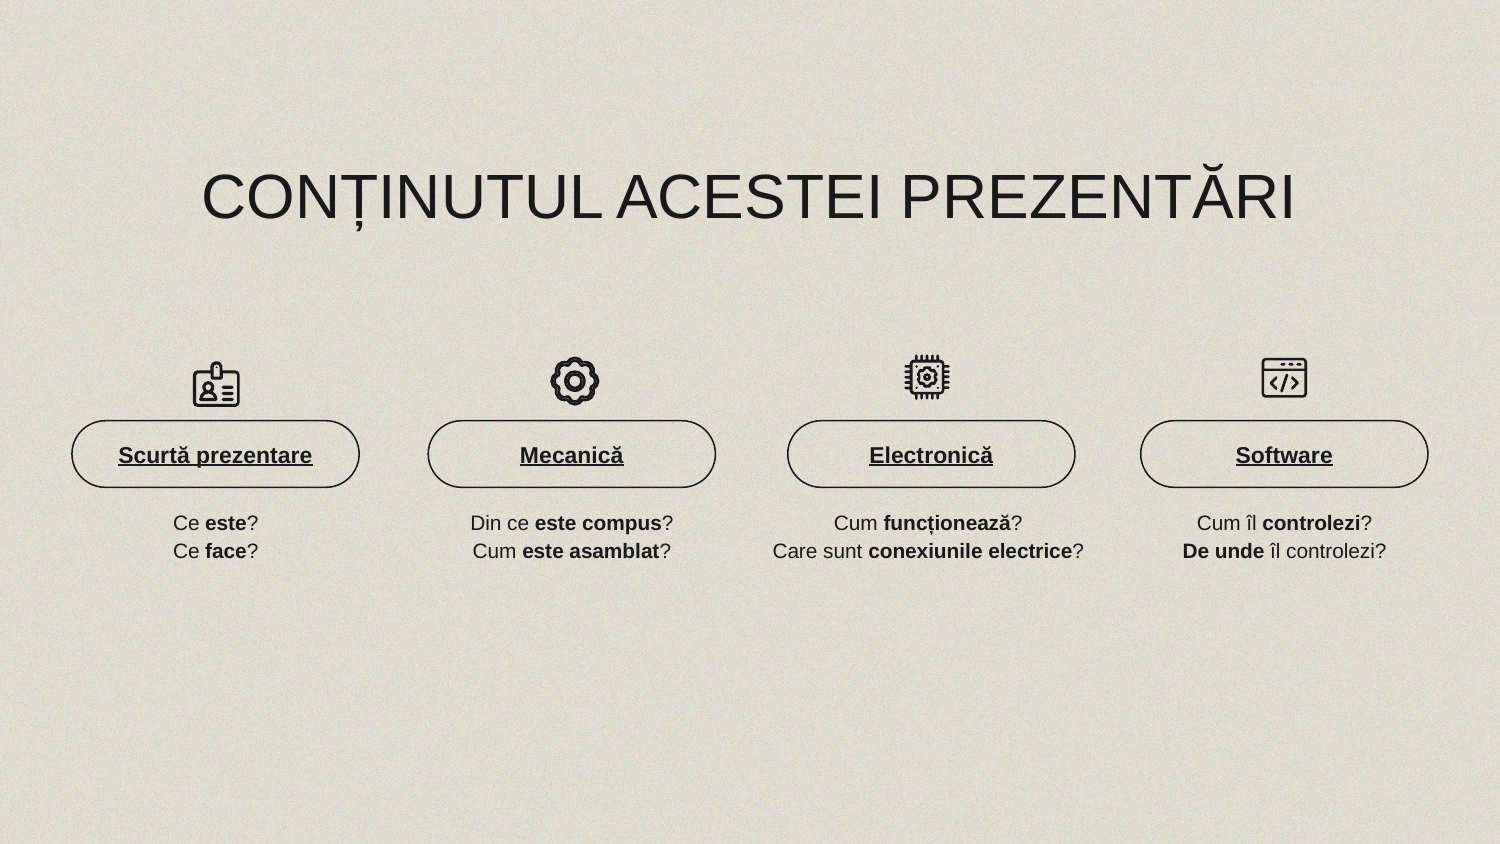

# CONȚINUTUL ACESTEI PREZENTĂRI

Scurtă prezentare
Mecanică
Electronică
Software
Ce este?
Ce face?
Din ce este compus?
Cum este asamblat?
Cum funcționează?
Care sunt conexiunile electrice?
Cum îl controlezi?
De unde îl controlezi?